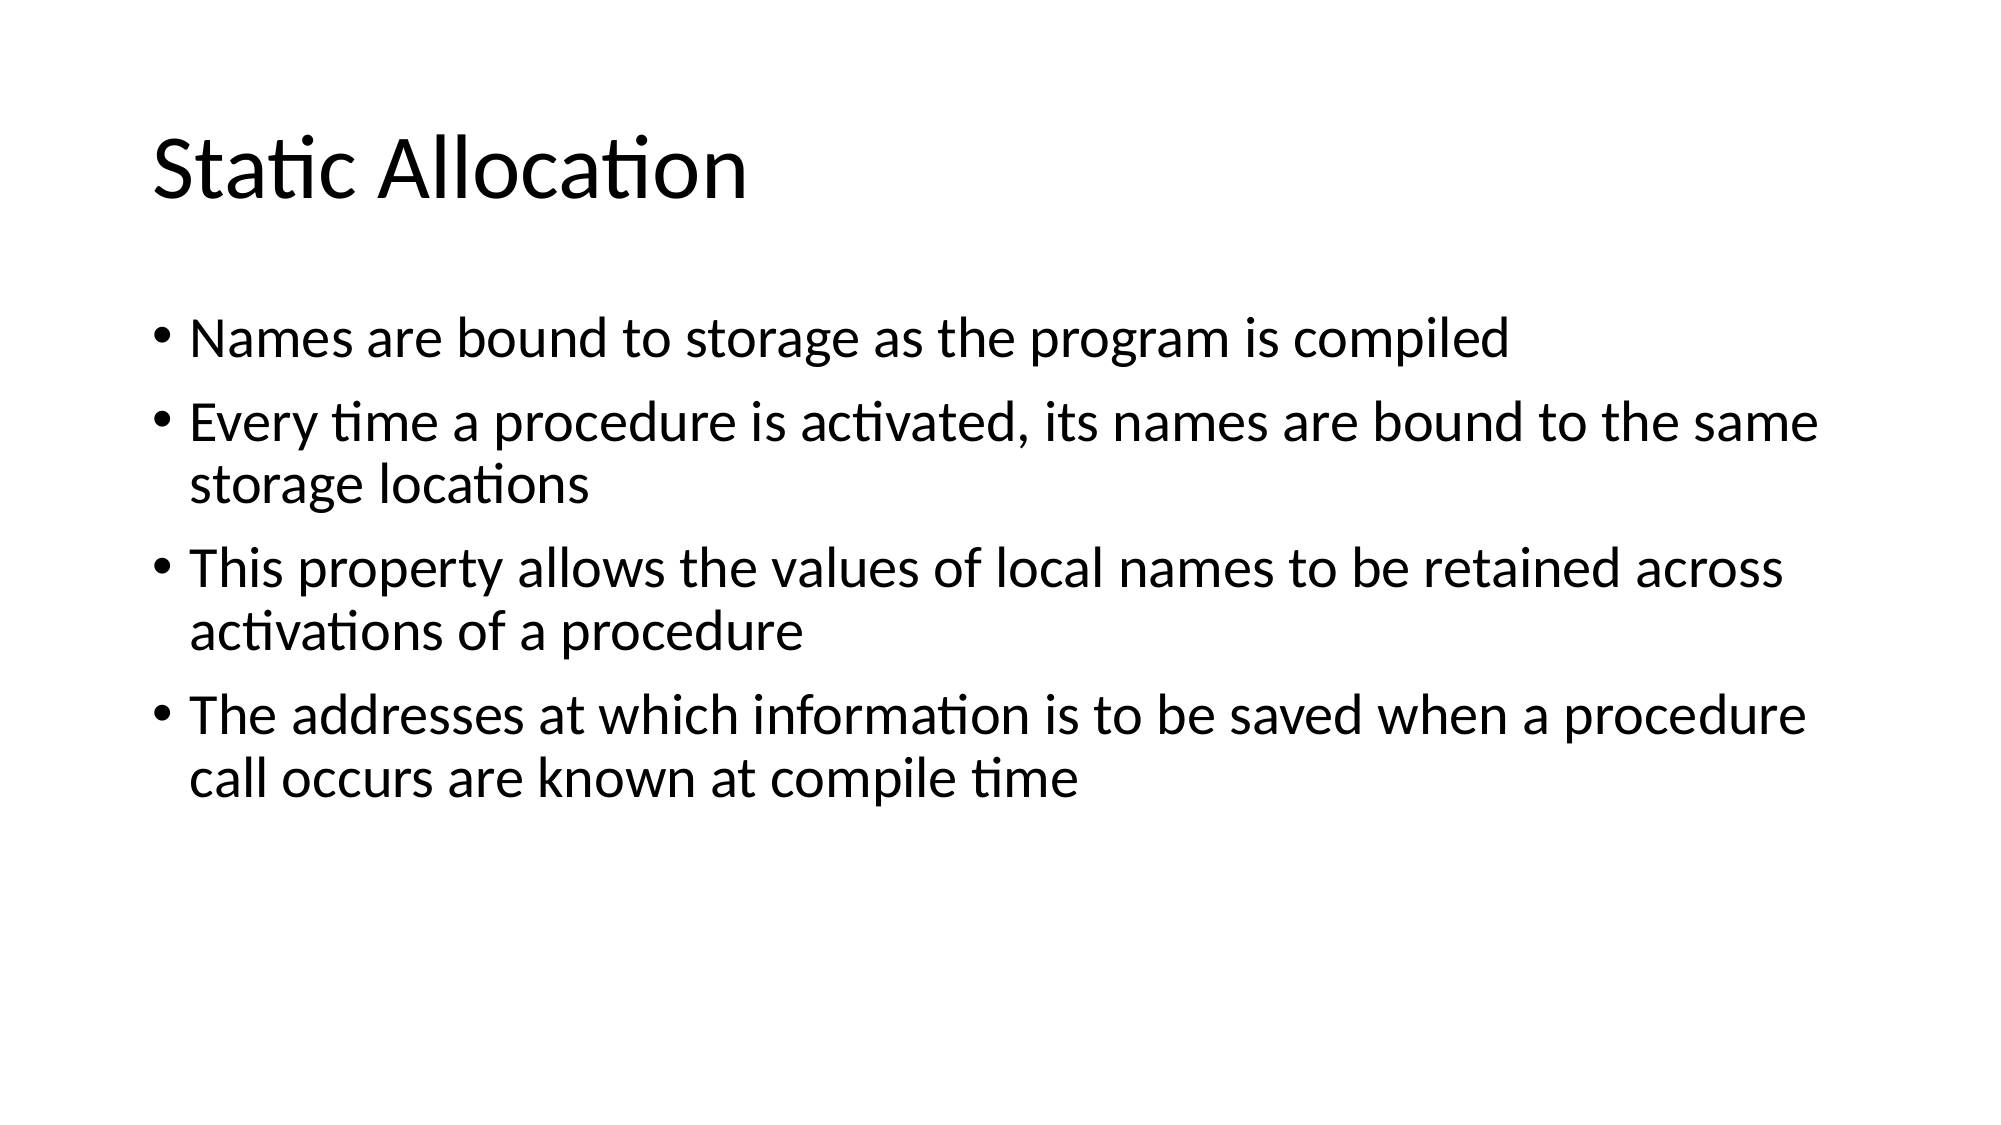

# Static Allocation
Names are bound to storage as the program is compiled
Every time a procedure is activated, its names are bound to the same storage locations
This property allows the values of local names to be retained across activations of a procedure
The addresses at which information is to be saved when a procedure call occurs are known at compile time